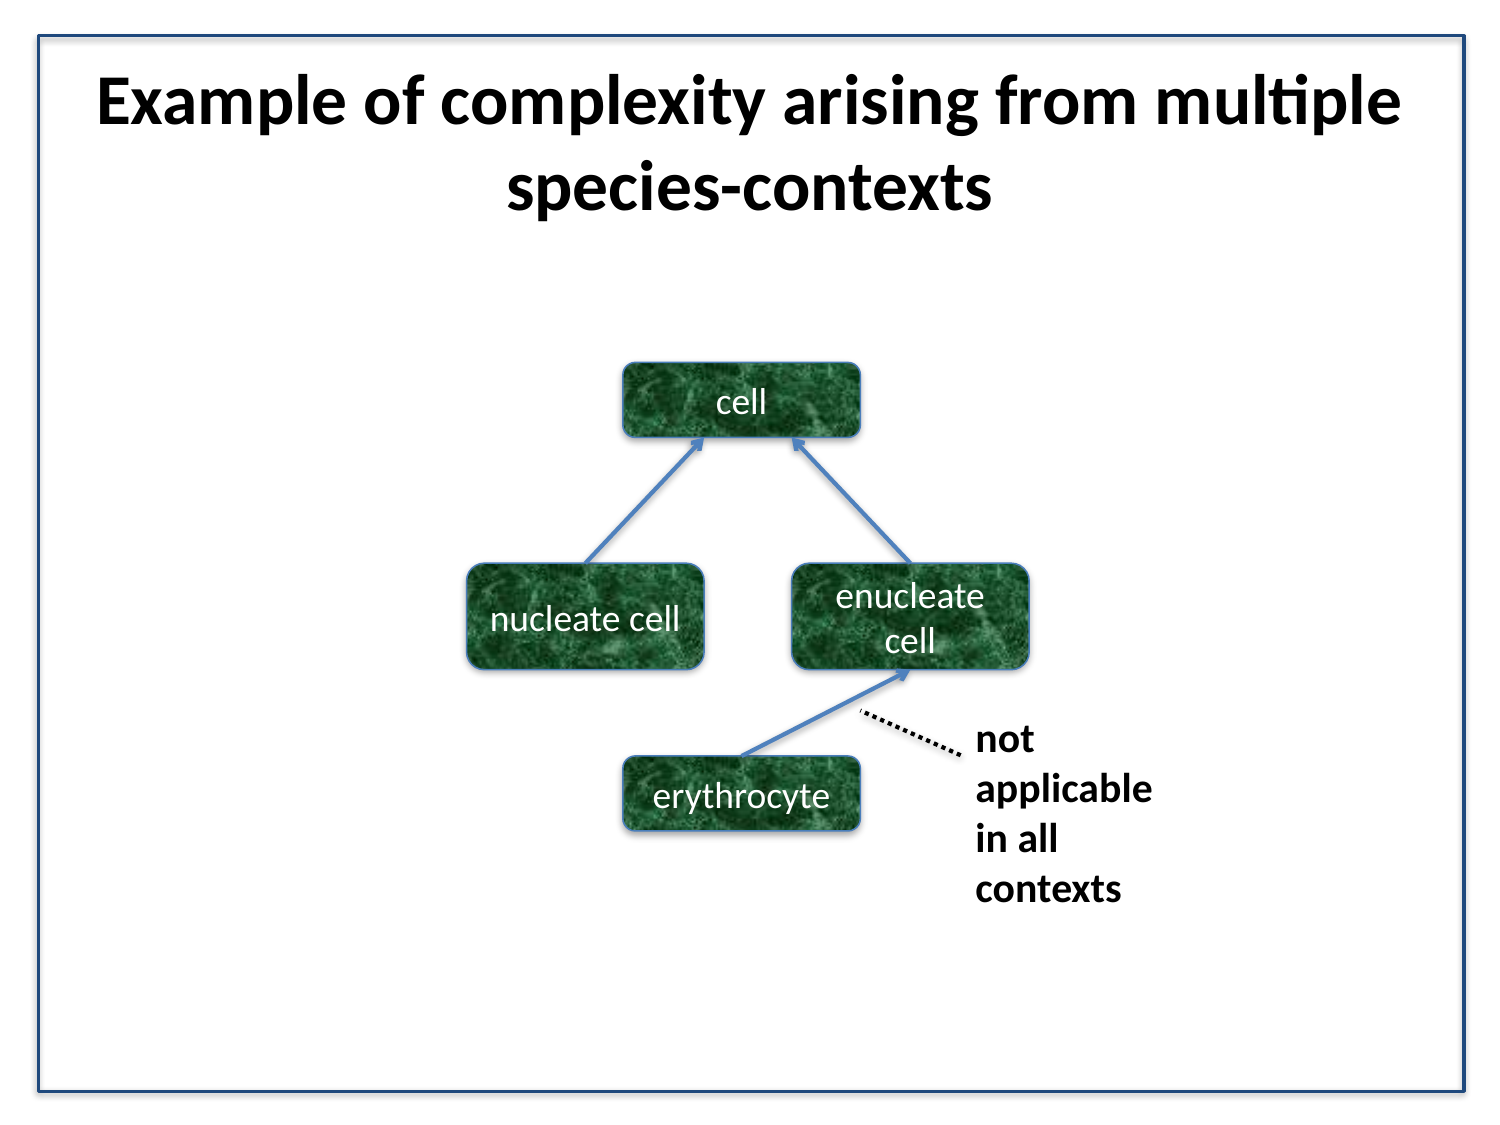

# Example of complexity arising from multiple species-contexts
cell
nucleate cell
enucleate cell
not applicable in all contexts
erythrocyte